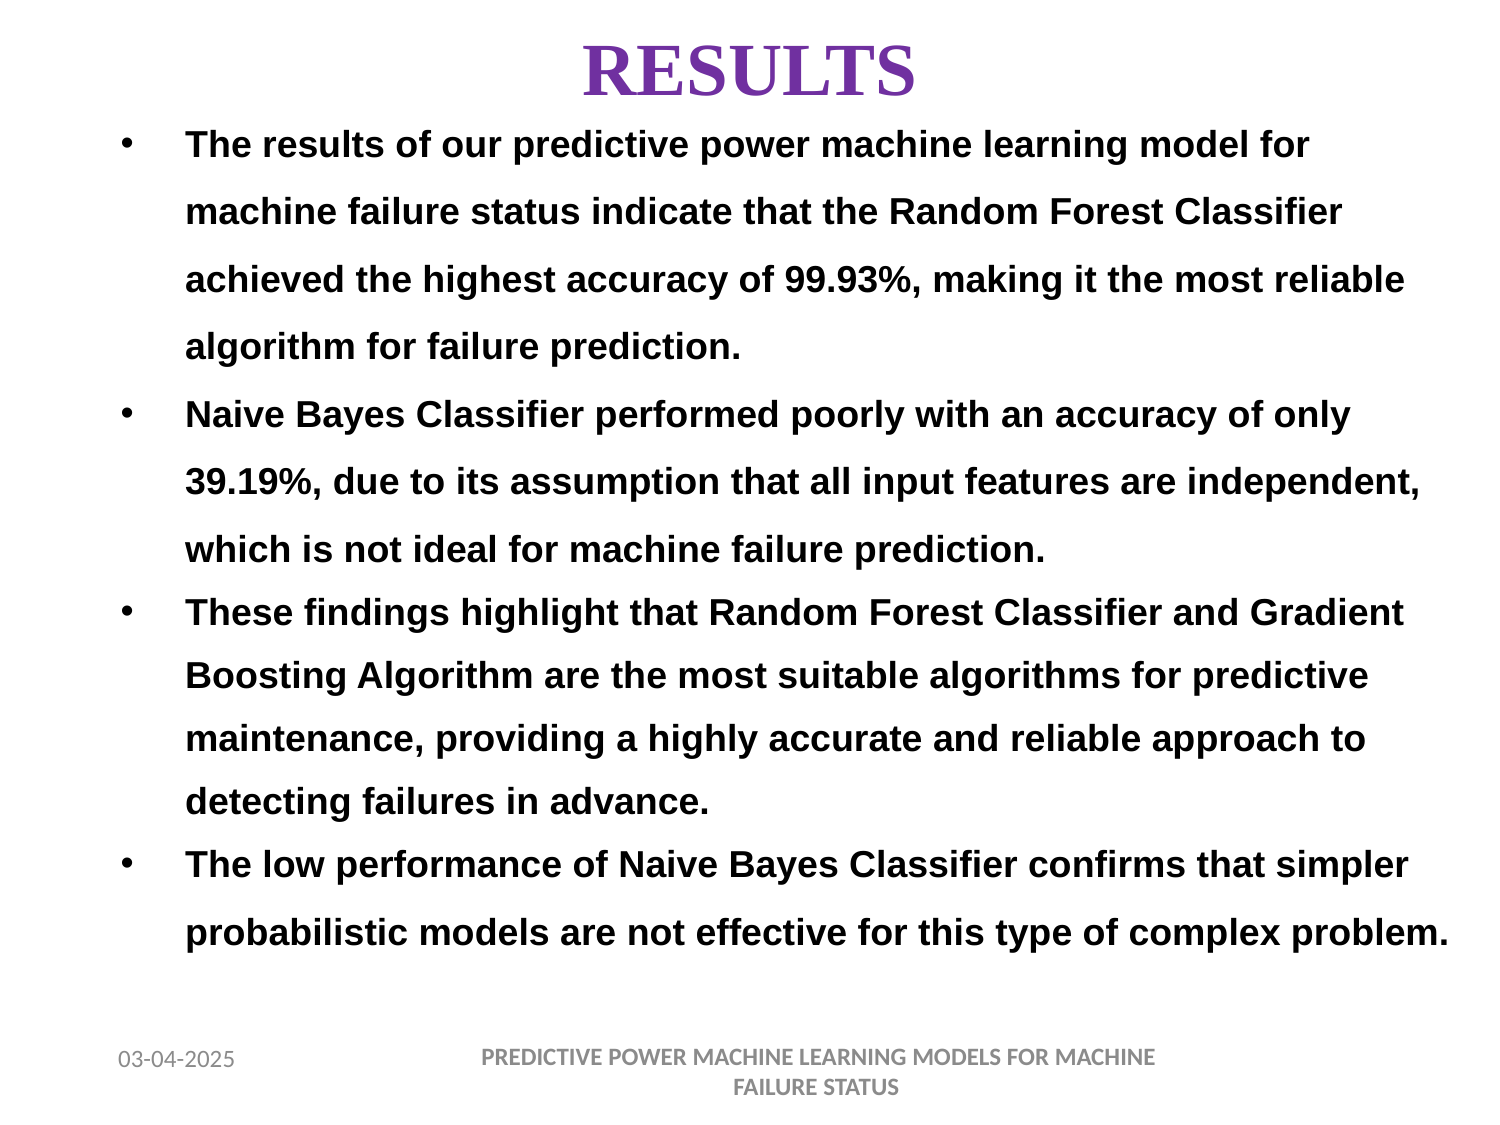

# RESULTS
The results of our predictive power machine learning model for machine failure status indicate that the Random Forest Classifier achieved the highest accuracy of 99.93%, making it the most reliable algorithm for failure prediction.
Naive Bayes Classifier performed poorly with an accuracy of only 39.19%, due to its assumption that all input features are independent, which is not ideal for machine failure prediction.
These findings highlight that Random Forest Classifier and Gradient Boosting Algorithm are the most suitable algorithms for predictive maintenance, providing a highly accurate and reliable approach to detecting failures in advance.

The low performance of Naive Bayes Classifier confirms that simpler probabilistic models are not effective for this type of complex problem.
03-04-2025

23
 PREDICTIVE POWER MACHINE LEARNING MODELS FOR MACHINE FAILURE STATUS